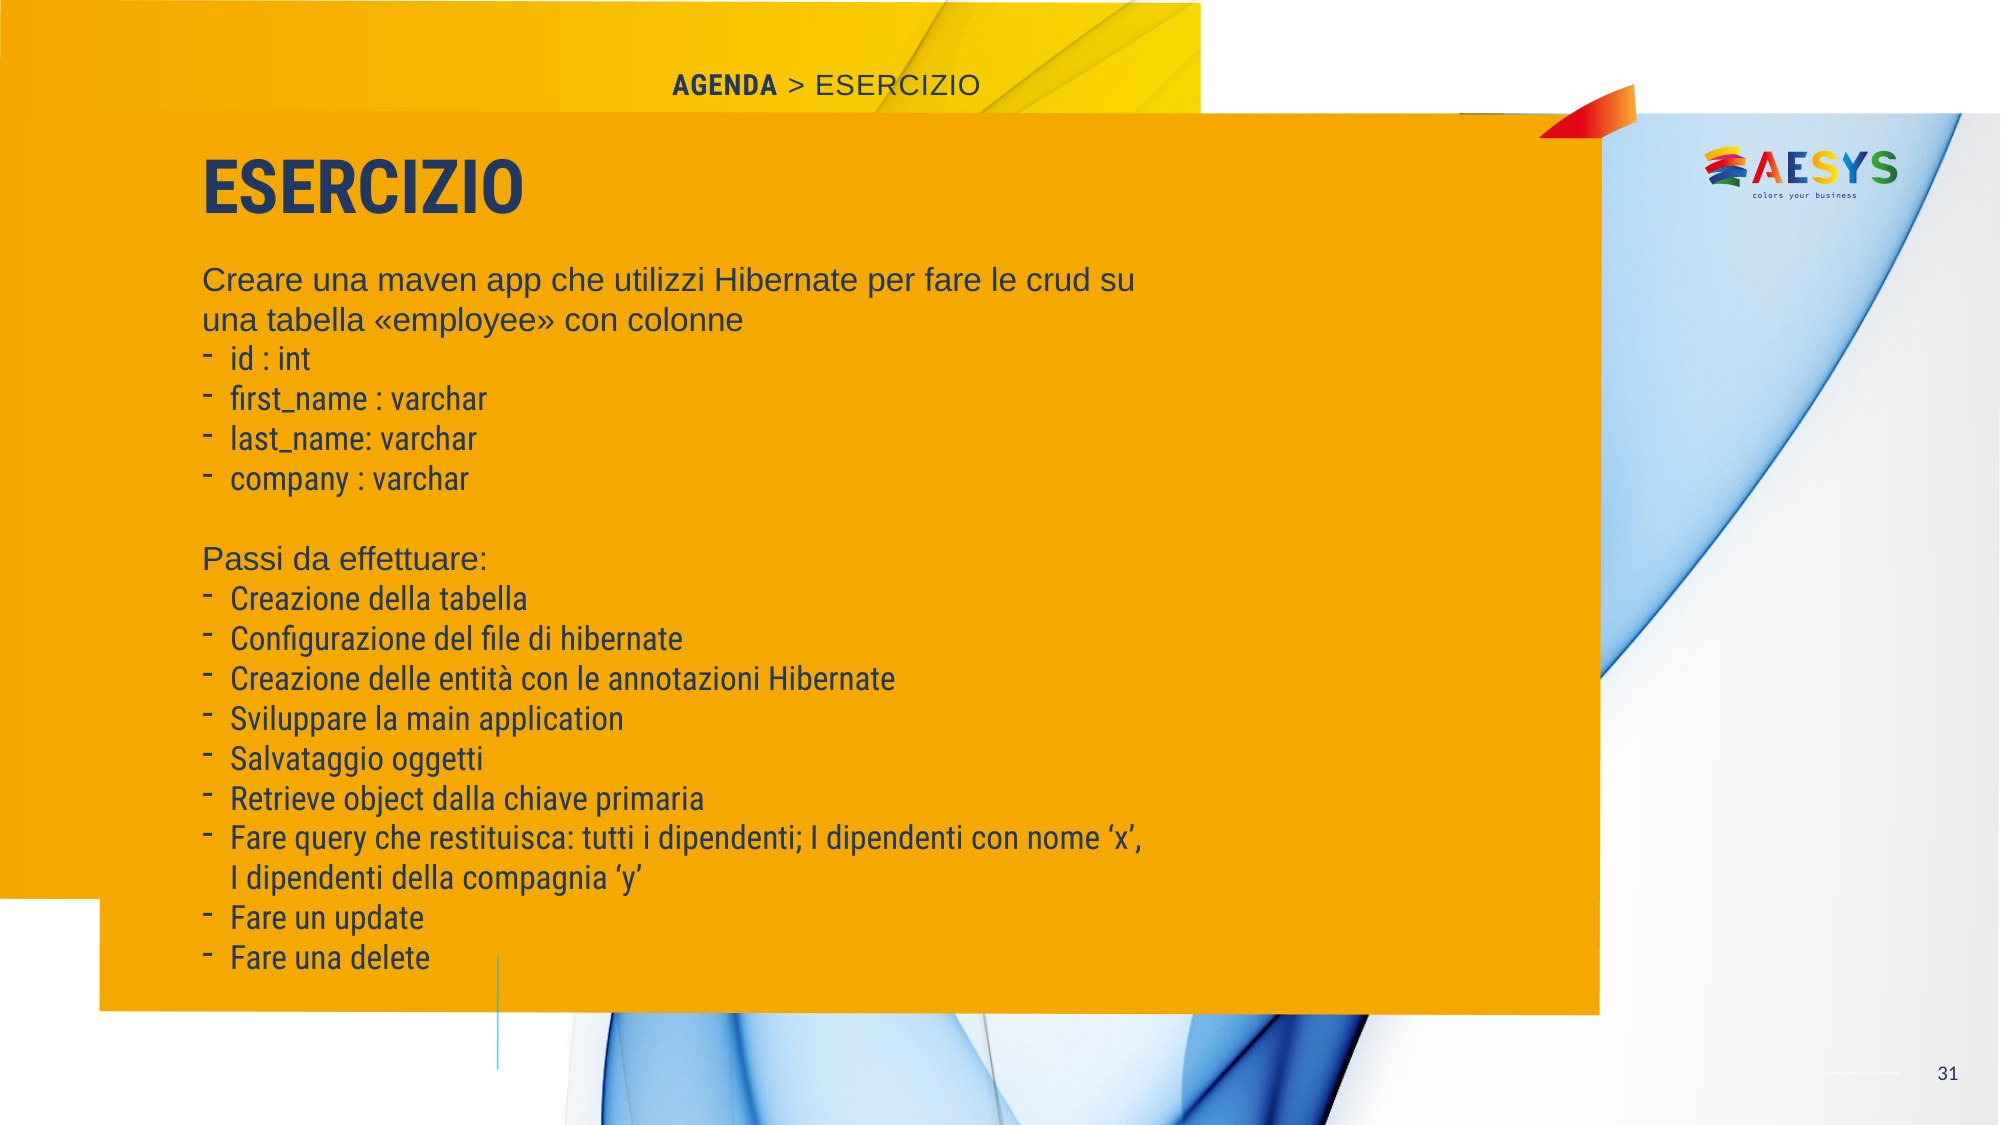

AGENDA > ESERCIZIO
# ESERCIZIO
Creare una maven app che utilizzi Hibernate per fare le crud su una tabella «employee» con colonne
id : int
first_name : varchar
last_name: varchar
company : varchar

Passi da effettuare:
Creazione della tabella
Configurazione del file di hibernate
Creazione delle entità con le annotazioni Hibernate
Sviluppare la main application
Salvataggio oggetti
Retrieve object dalla chiave primaria
Fare query che restituisca: tutti i dipendenti; I dipendenti con nome ‘x’, I dipendenti della compagnia ‘y’
Fare un update
Fare una delete

31